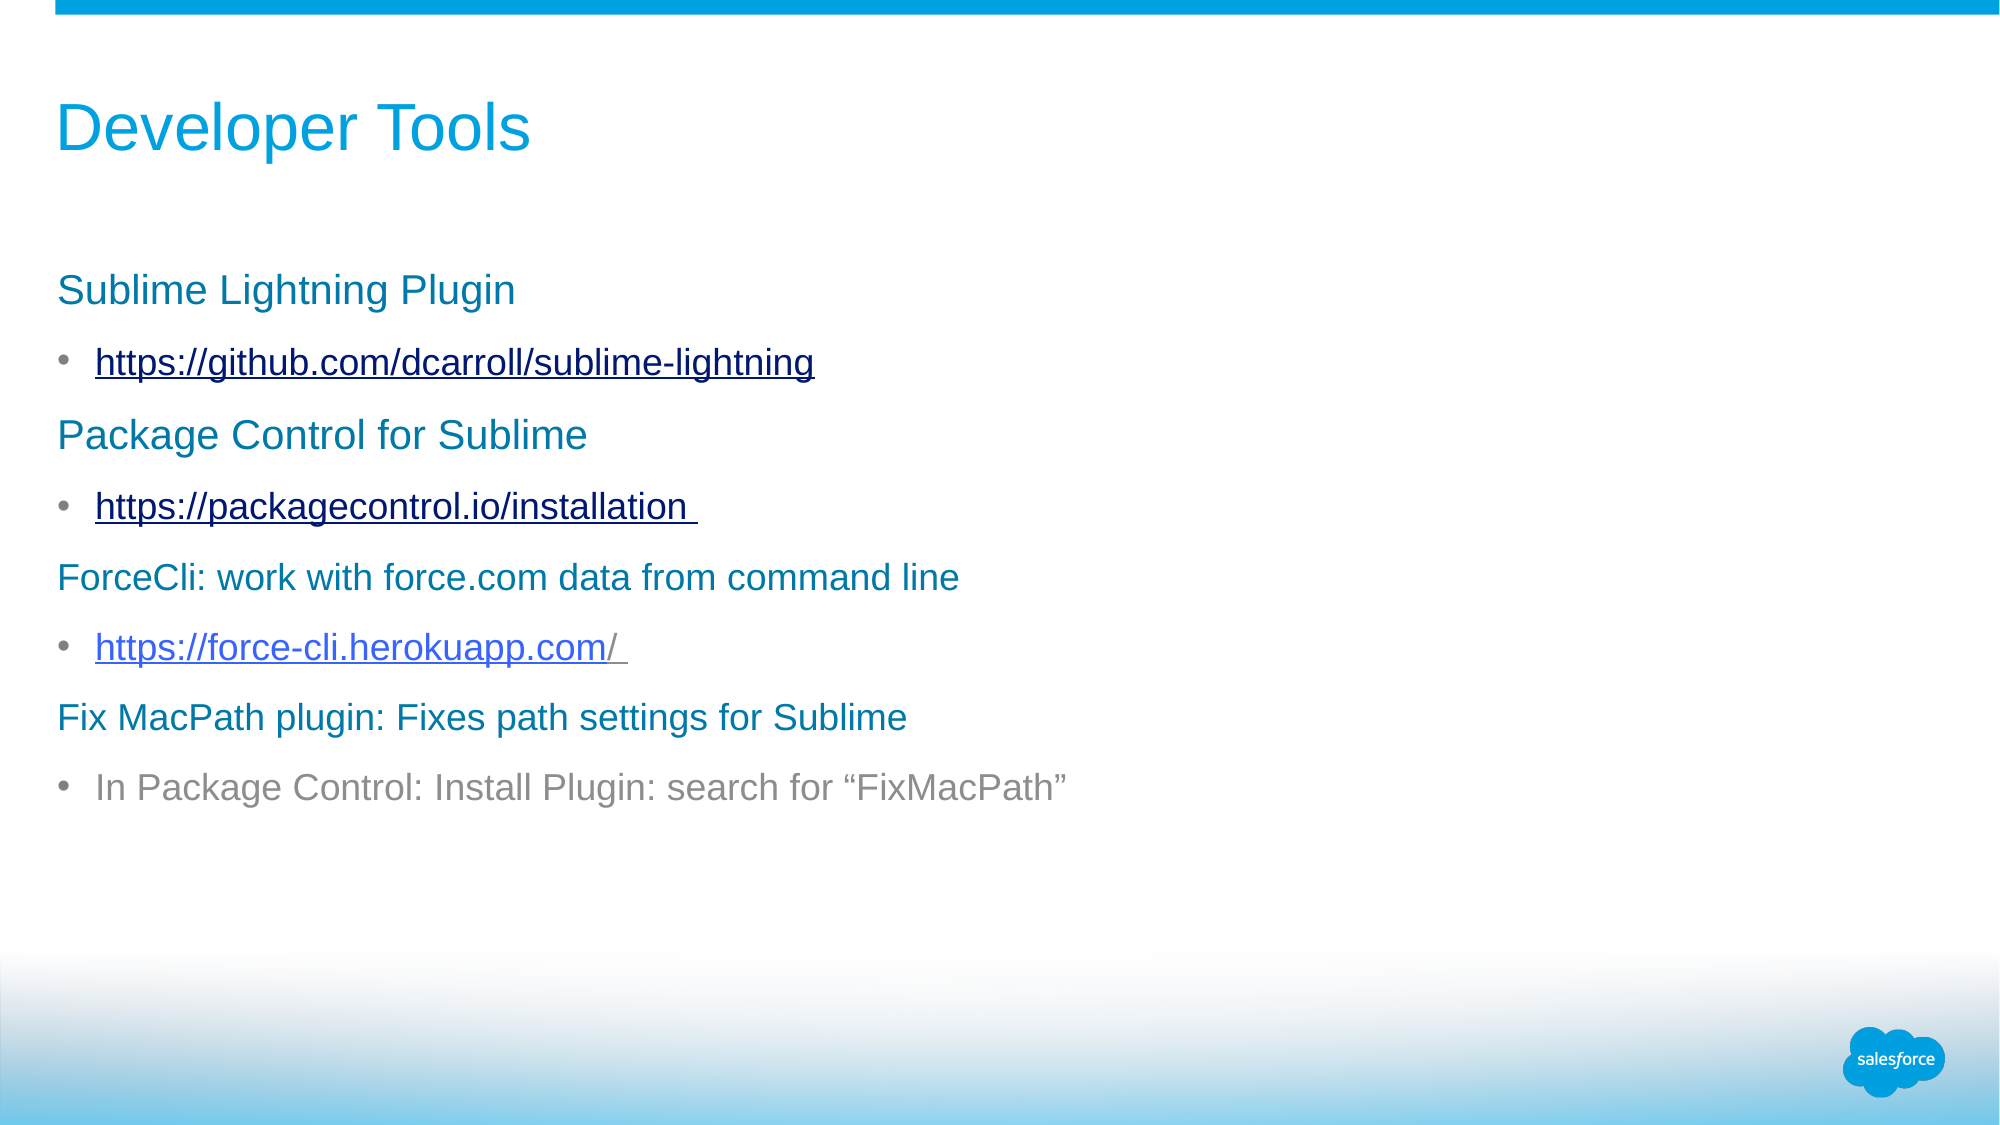

# Developer Tools
Sublime Lightning Plugin
https://github.com/dcarroll/sublime-lightning
Package Control for Sublime
https://packagecontrol.io/installation
ForceCli: work with force.com data from command line
https://force-cli.herokuapp.com/
Fix MacPath plugin: Fixes path settings for Sublime
In Package Control: Install Plugin: search for “FixMacPath”